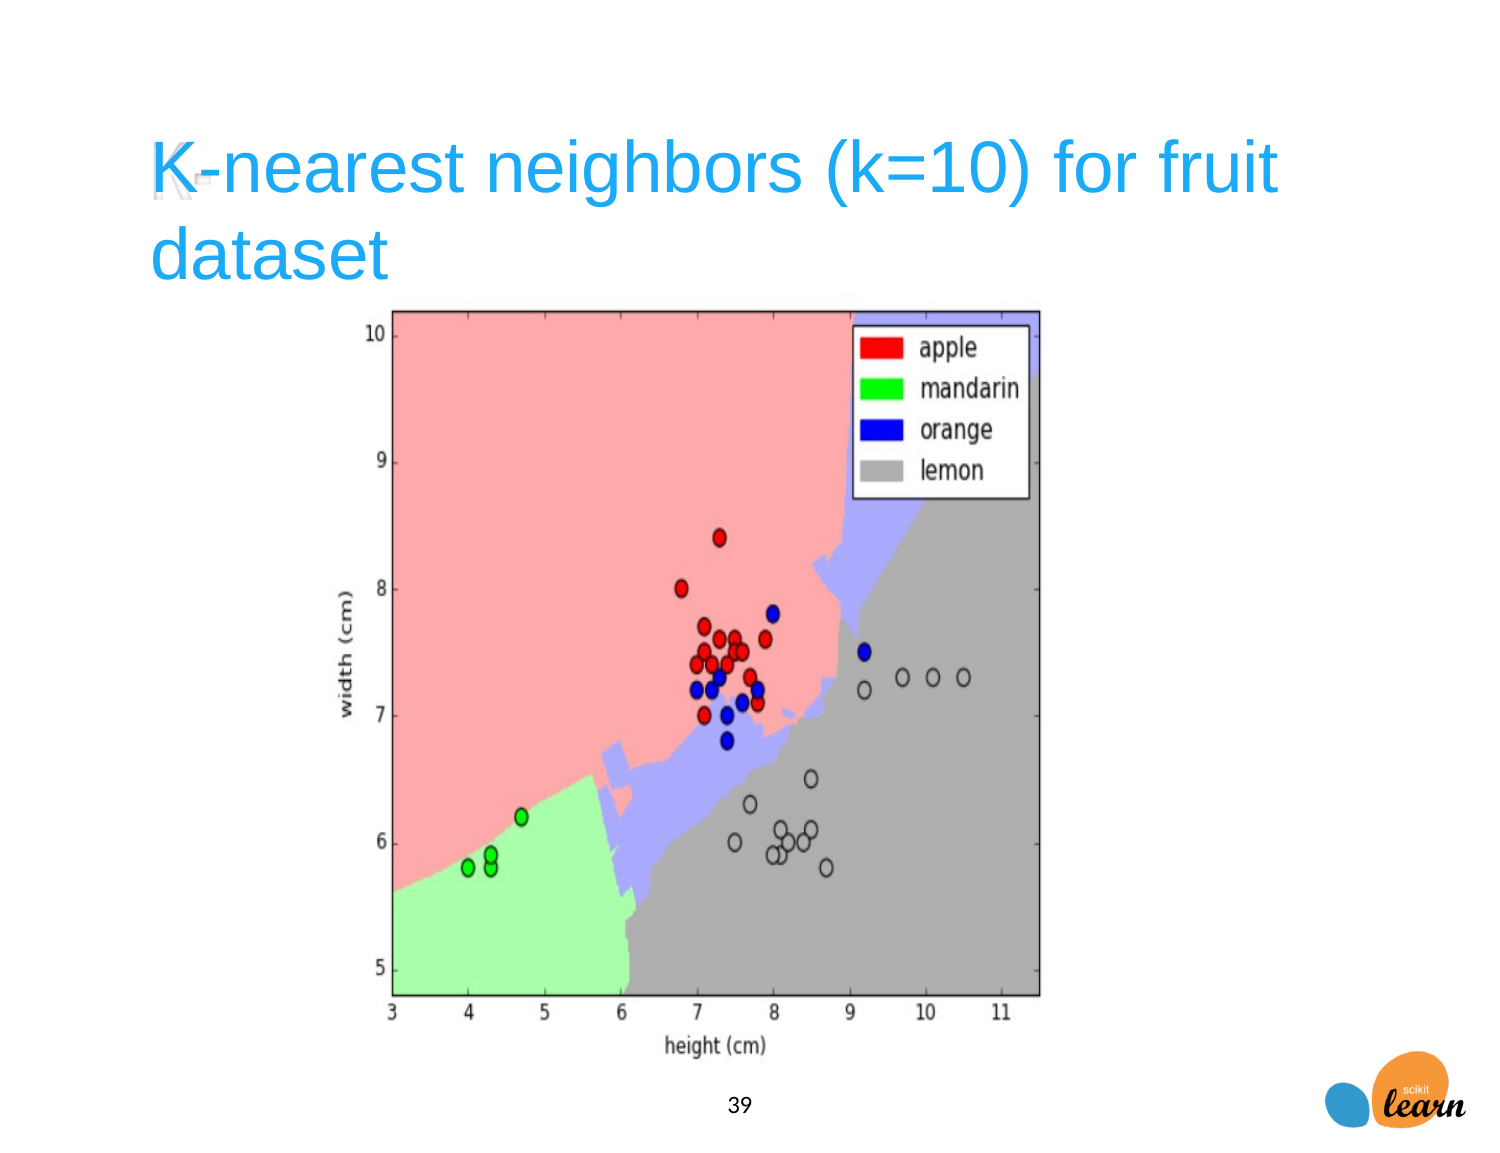

APPLIED MACHINE  LEARNING IN PYTHON

# K-nearest neighbors (k=10) for fruit dataset